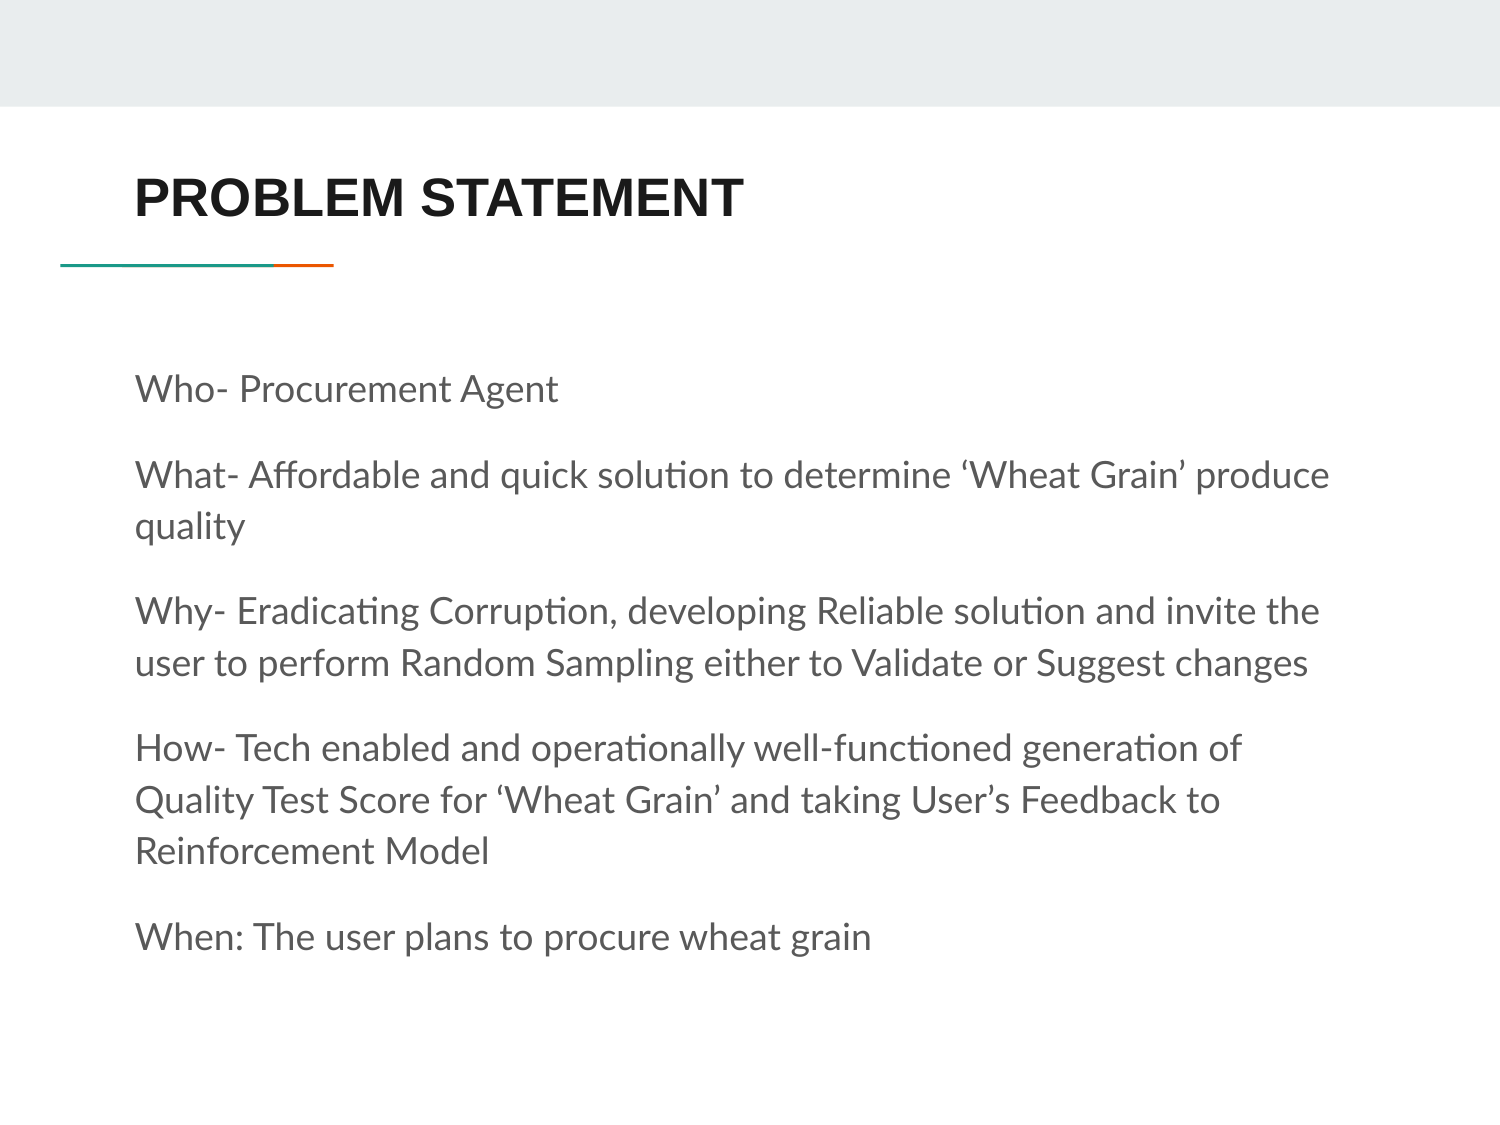

# PROBLEM STATEMENT
Who- Procurement Agent
What- Affordable and quick solution to determine ‘Wheat Grain’ produce quality
Why- Eradicating Corruption, developing Reliable solution and invite the user to perform Random Sampling either to Validate or Suggest changes
How- Tech enabled and operationally well-functioned generation of Quality Test Score for ‘Wheat Grain’ and taking User’s Feedback to Reinforcement Model
When: The user plans to procure wheat grain